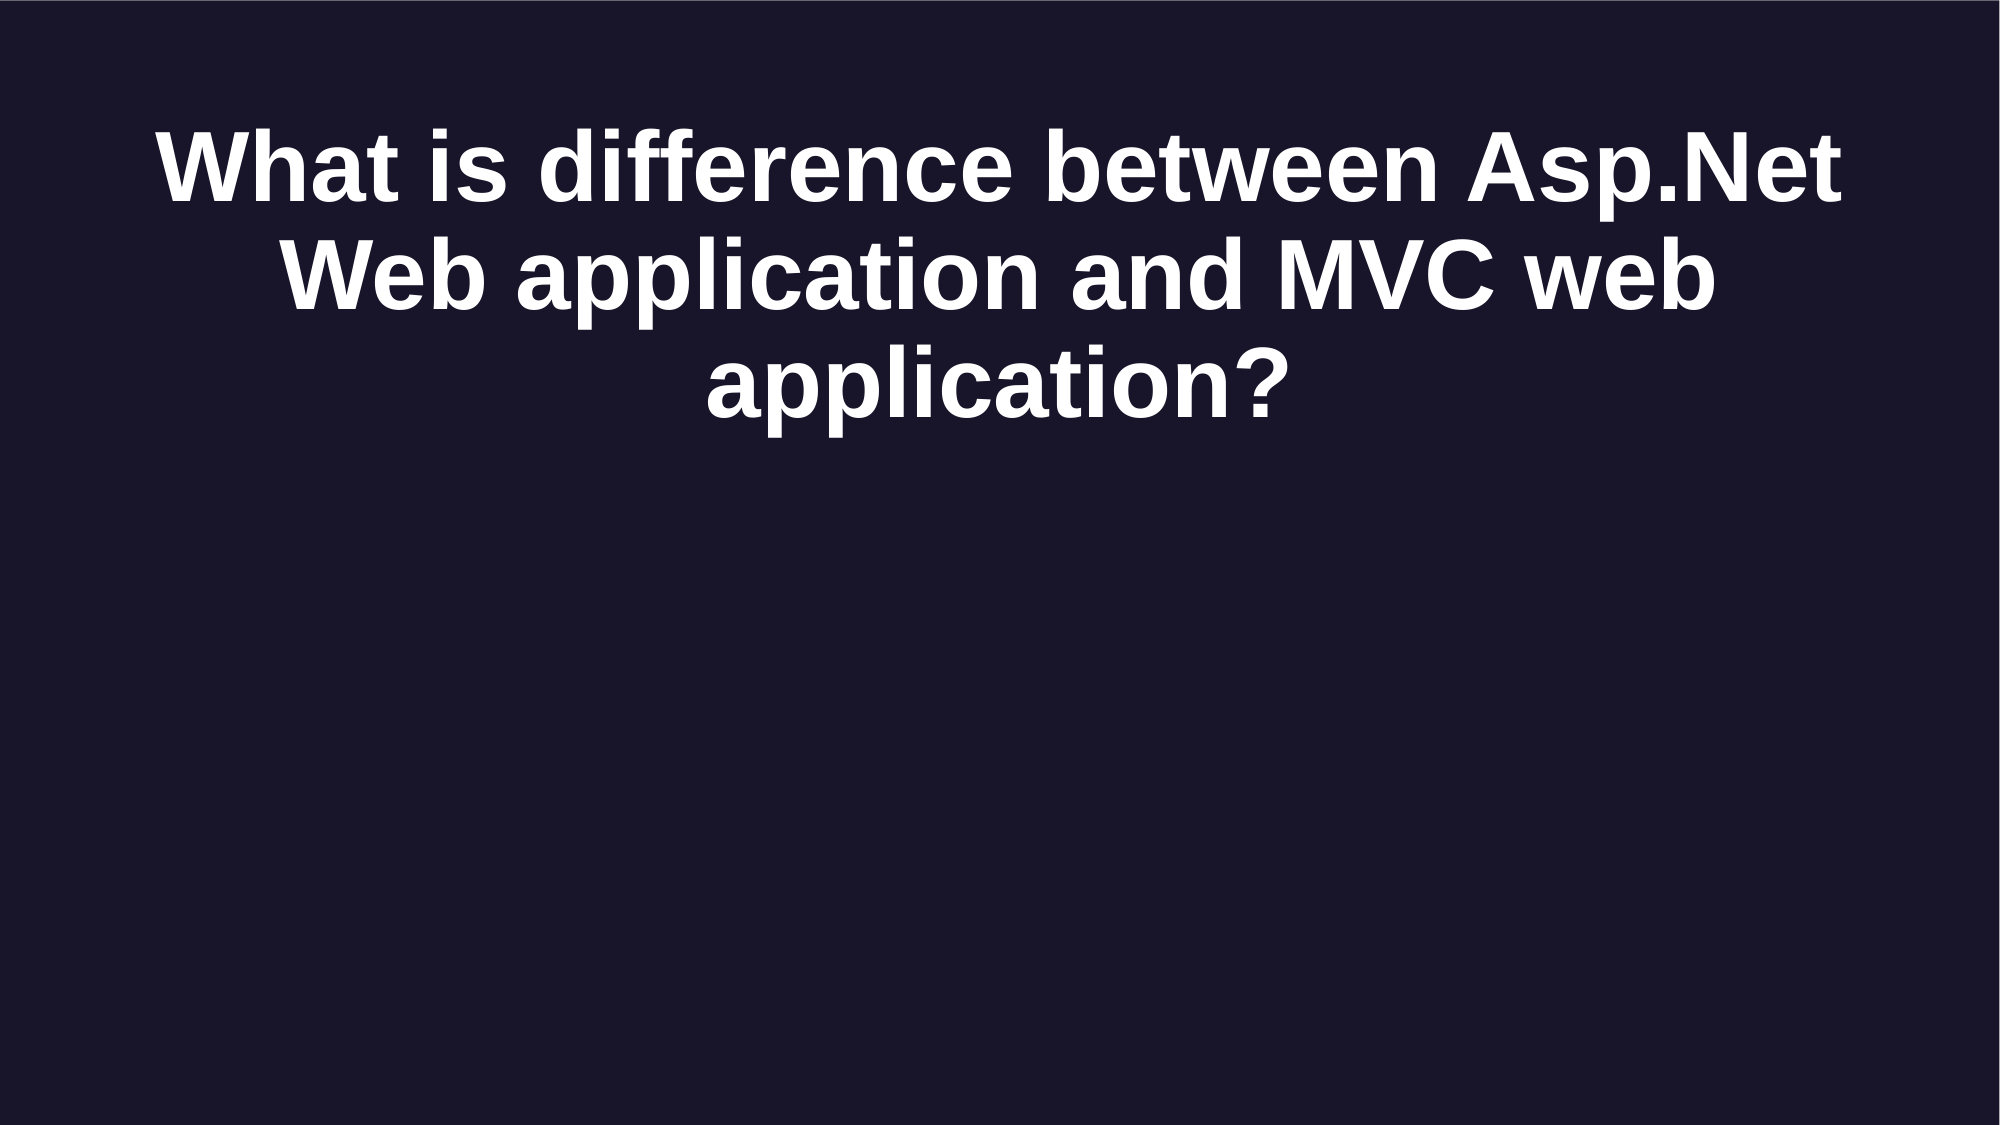

What is difference between Asp.Net Web application and MVC web application?